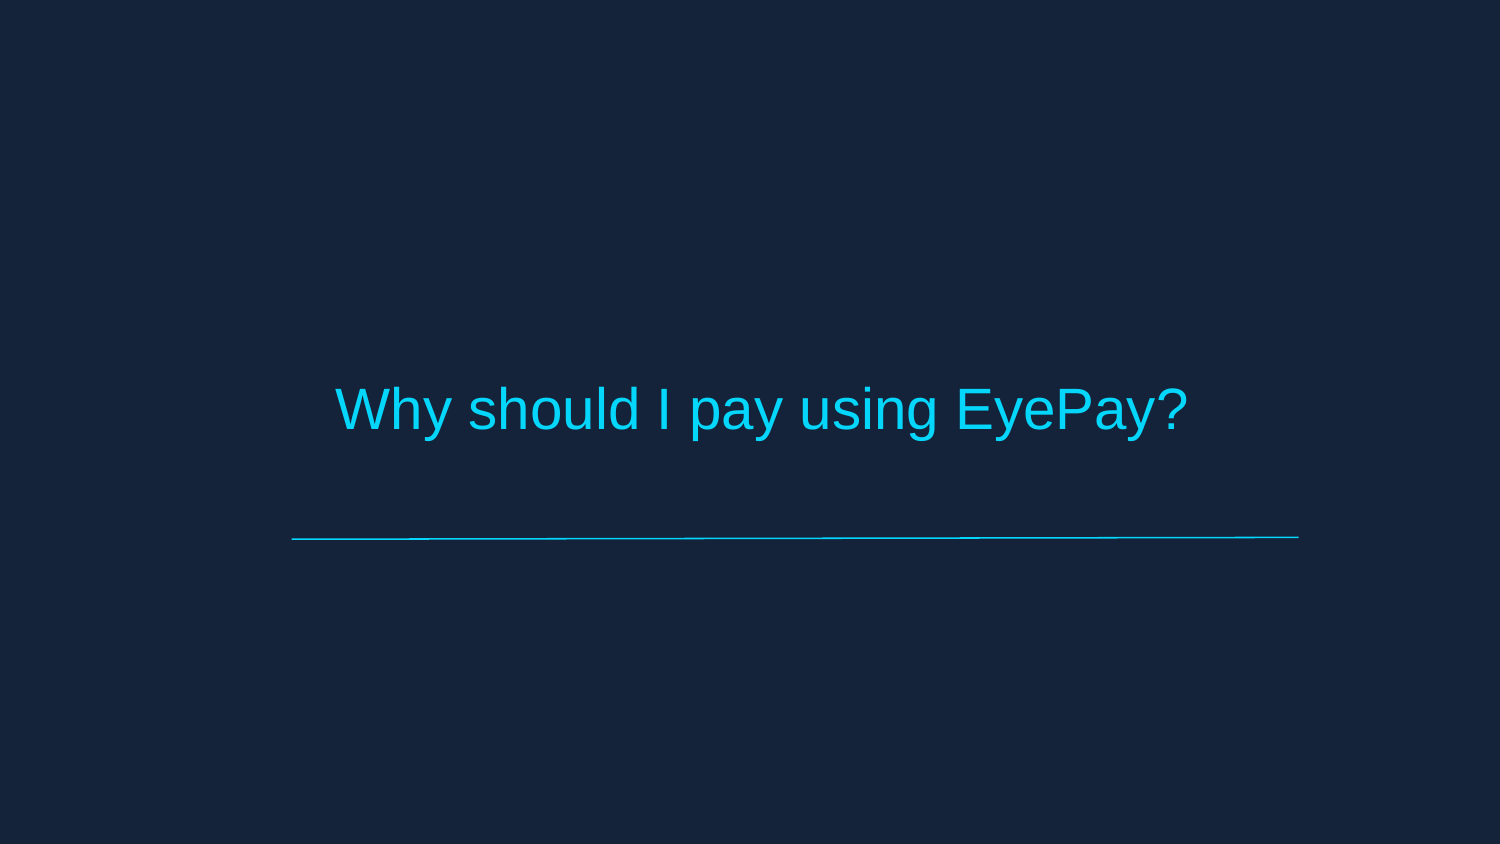

# Why should I pay using EyePay?